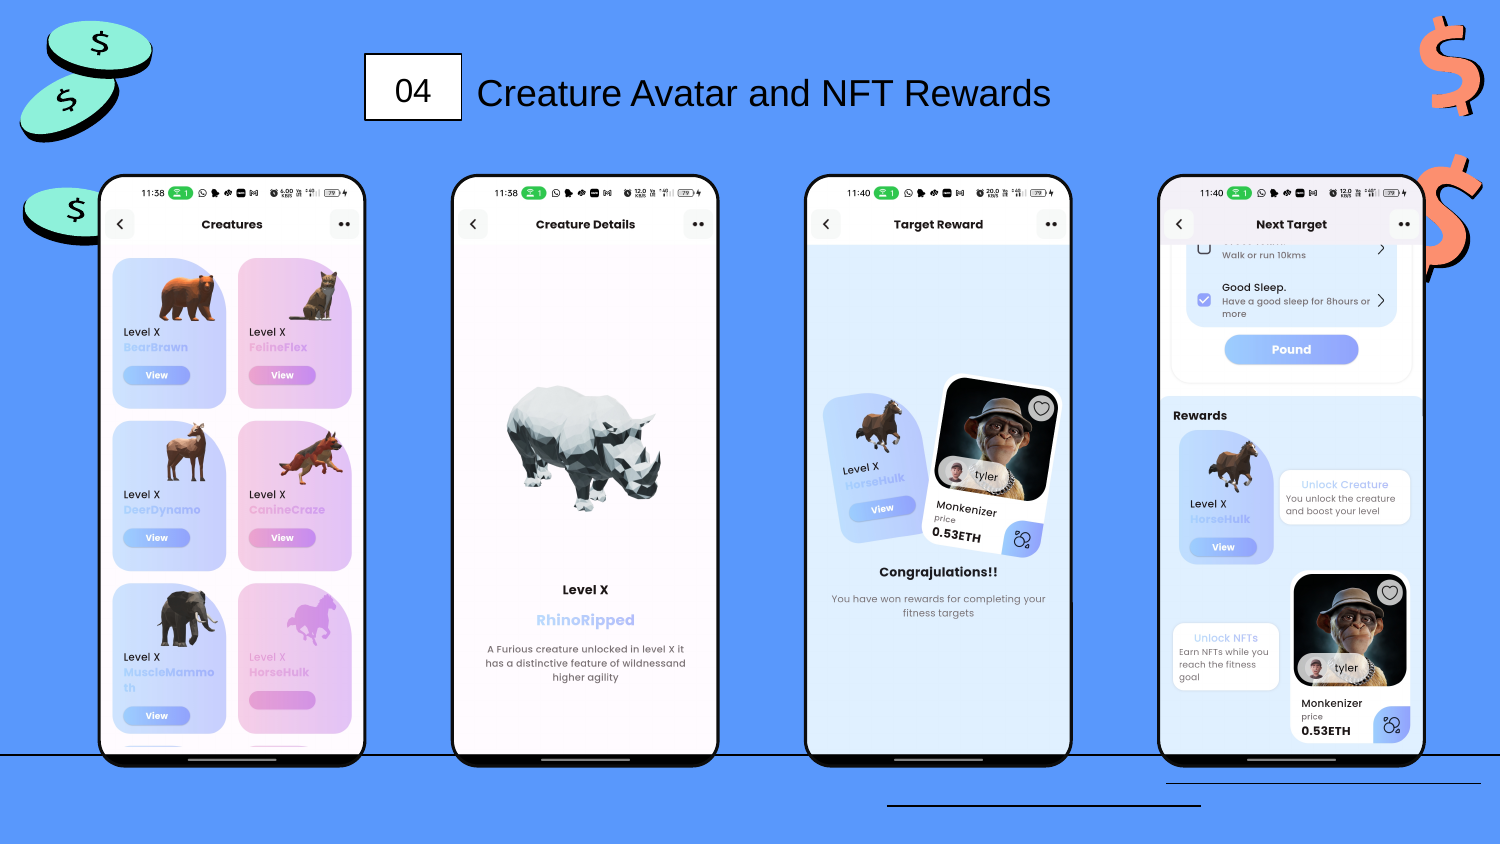

04
# Creature Avatar and NFT Rewards